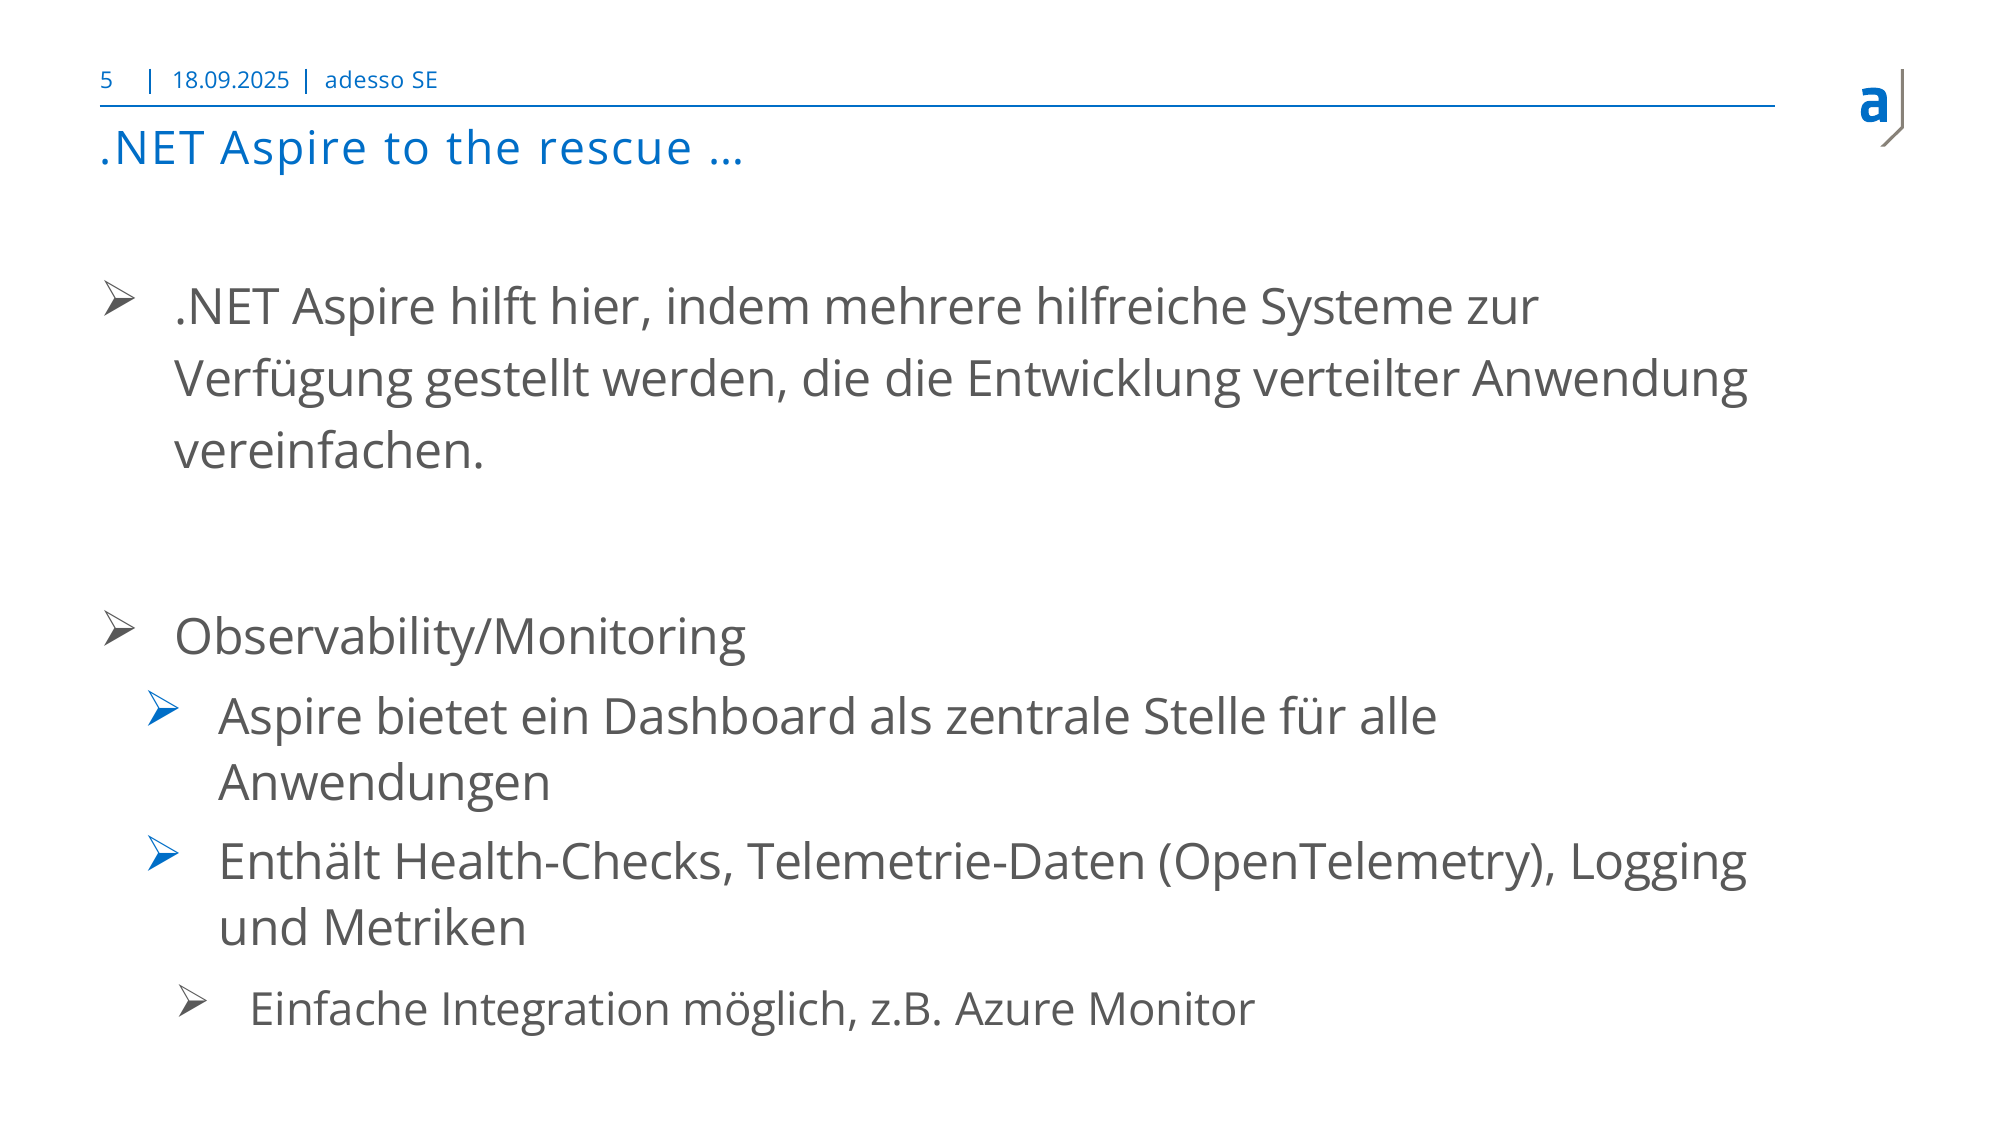

5
18.09.2025
adesso SE

# .NET Aspire to the rescue …
.NET Aspire hilft hier, indem mehrere hilfreiche Systeme zur Verfügung gestellt werden, die die Entwicklung verteilter Anwendung vereinfachen.

Observability/Monitoring
Aspire bietet ein Dashboard als zentrale Stelle für alle Anwendungen
Enthält Health-Checks, Telemetrie-Daten (OpenTelemetry), Logging und Metriken
Einfache Integration möglich, z.B. Azure Monitor